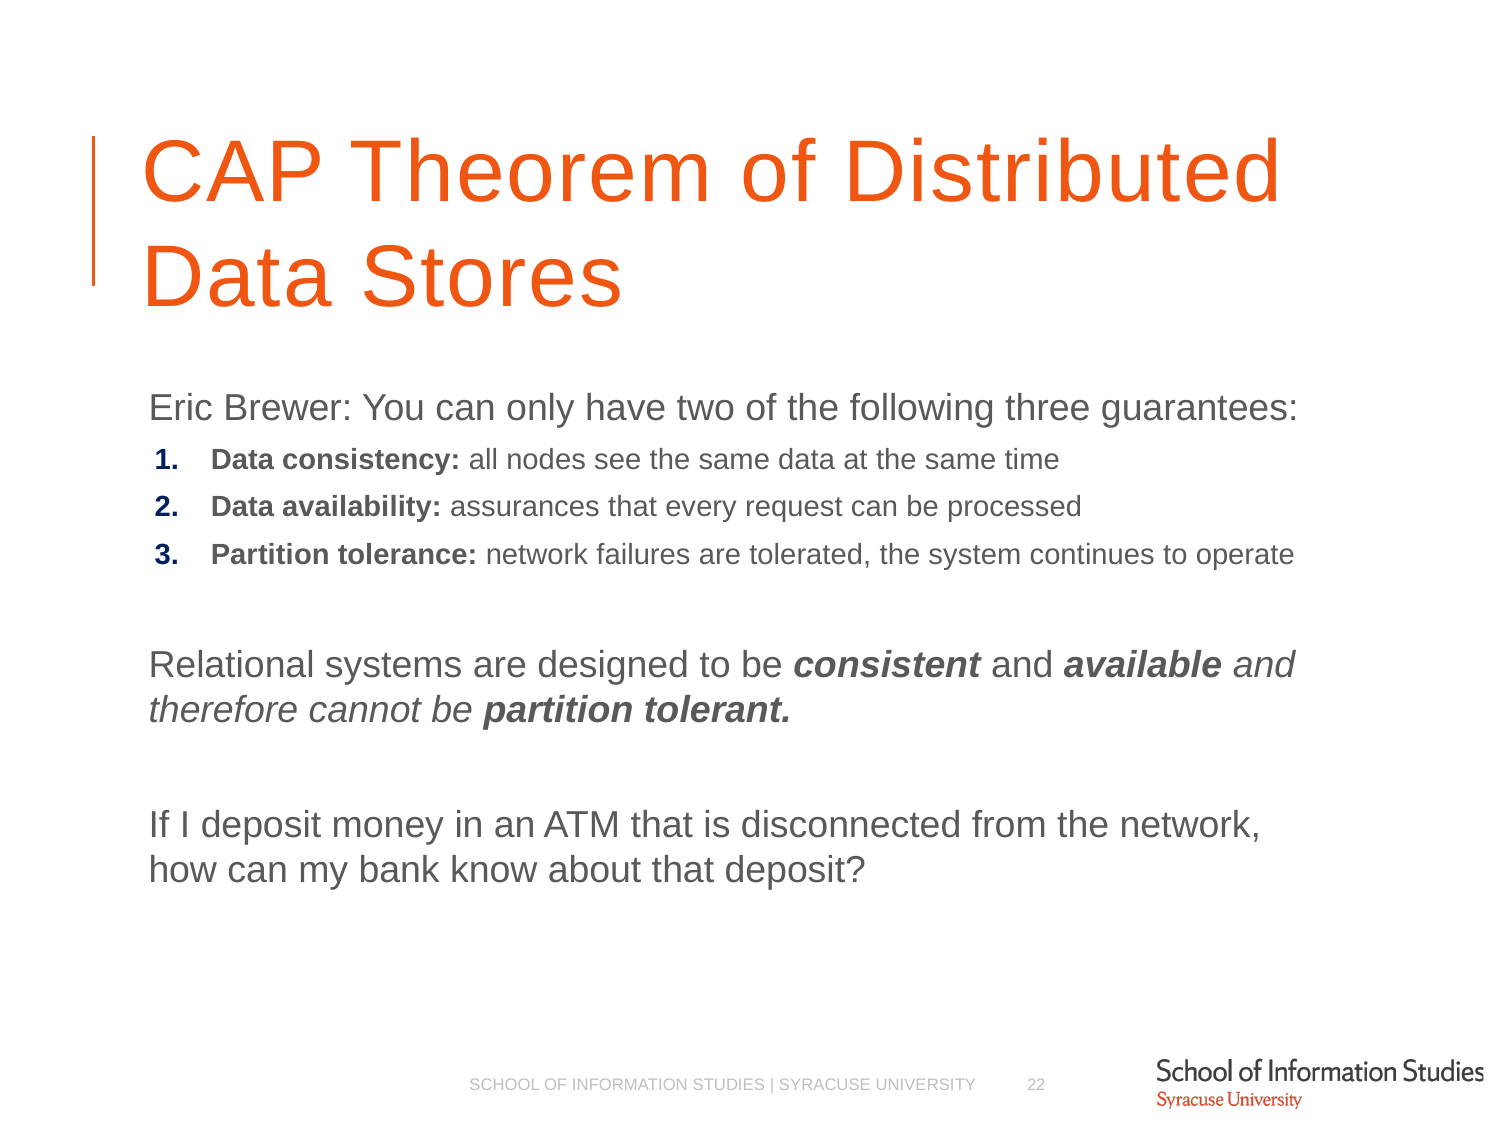

# CAP Theorem of Distributed Data Stores
Eric Brewer: You can only have two of the following three guarantees:
Data consistency: all nodes see the same data at the same time
Data availability: assurances that every request can be processed
Partition tolerance: network failures are tolerated, the system continues to operate

Relational systems are designed to be consistent and available and therefore cannot be partition tolerant.

If I deposit money in an ATM that is disconnected from the network, how can my bank know about that deposit?
School of Information Studies | Syracuse University
22